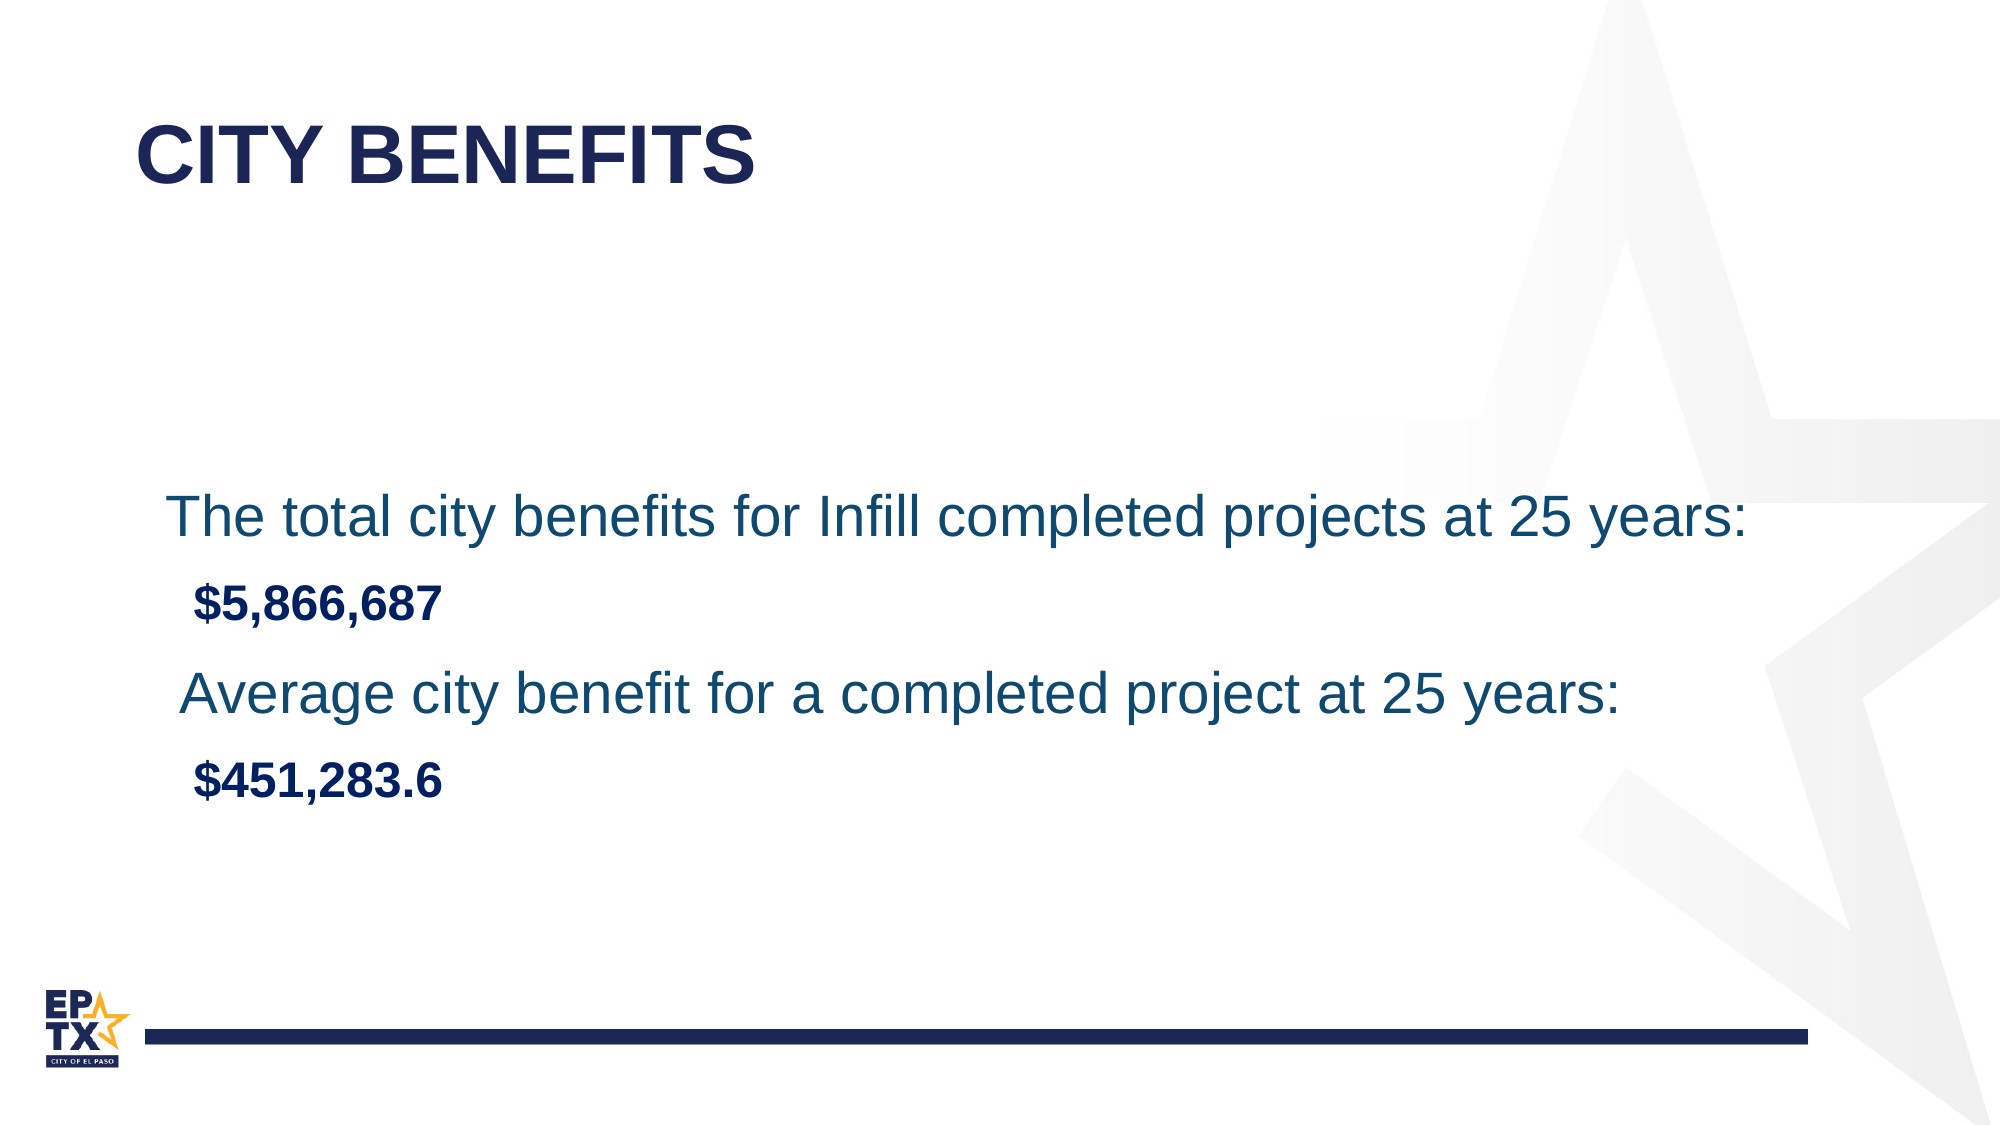

# City Benefits
The total city benefits for Infill completed projects at 25 years:
  $5,866,687
 Average city benefit for a completed project at 25 years:
  $451,283.6